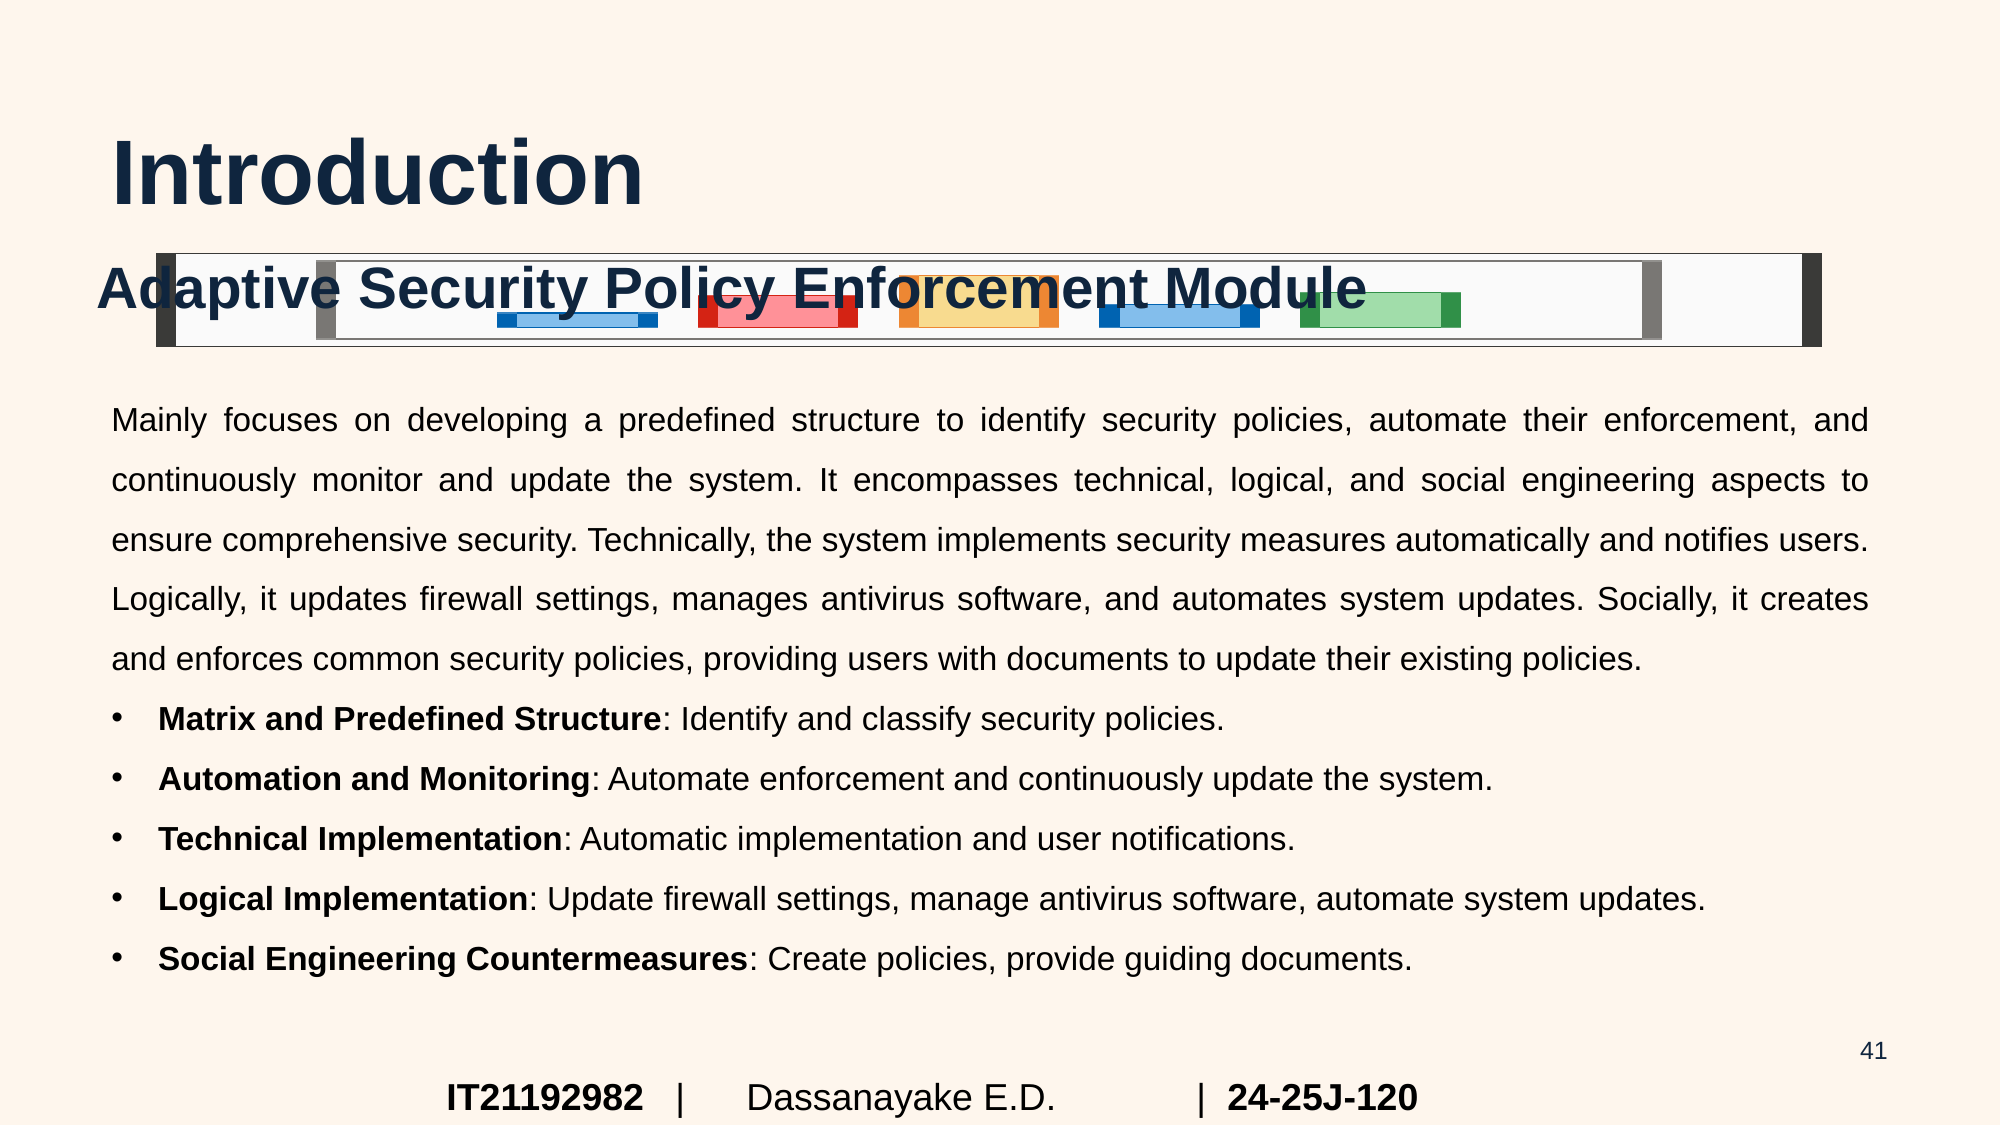

# Introduction
Adaptive Security Policy Enforcement Module

Mainly focuses on developing a predefined structure to identify security policies, automate their enforcement, and continuously monitor and update the system. It encompasses technical, logical, and social engineering aspects to ensure comprehensive security. Technically, the system implements security measures automatically and notifies users. Logically, it updates firewall settings, manages antivirus software, and automates system updates. Socially, it creates and enforces common security policies, providing users with documents to update their existing policies.
Matrix and Predefined Structure: Identify and classify security policies.
Automation and Monitoring: Automate enforcement and continuously update the system.
Technical Implementation: Automatic implementation and user notifications.
Logical Implementation: Update firewall settings, manage antivirus software, automate system updates.
Social Engineering Countermeasures: Create policies, provide guiding documents.
41
IT21192982   |	Dassanayake E.D.	|  24-25J-120